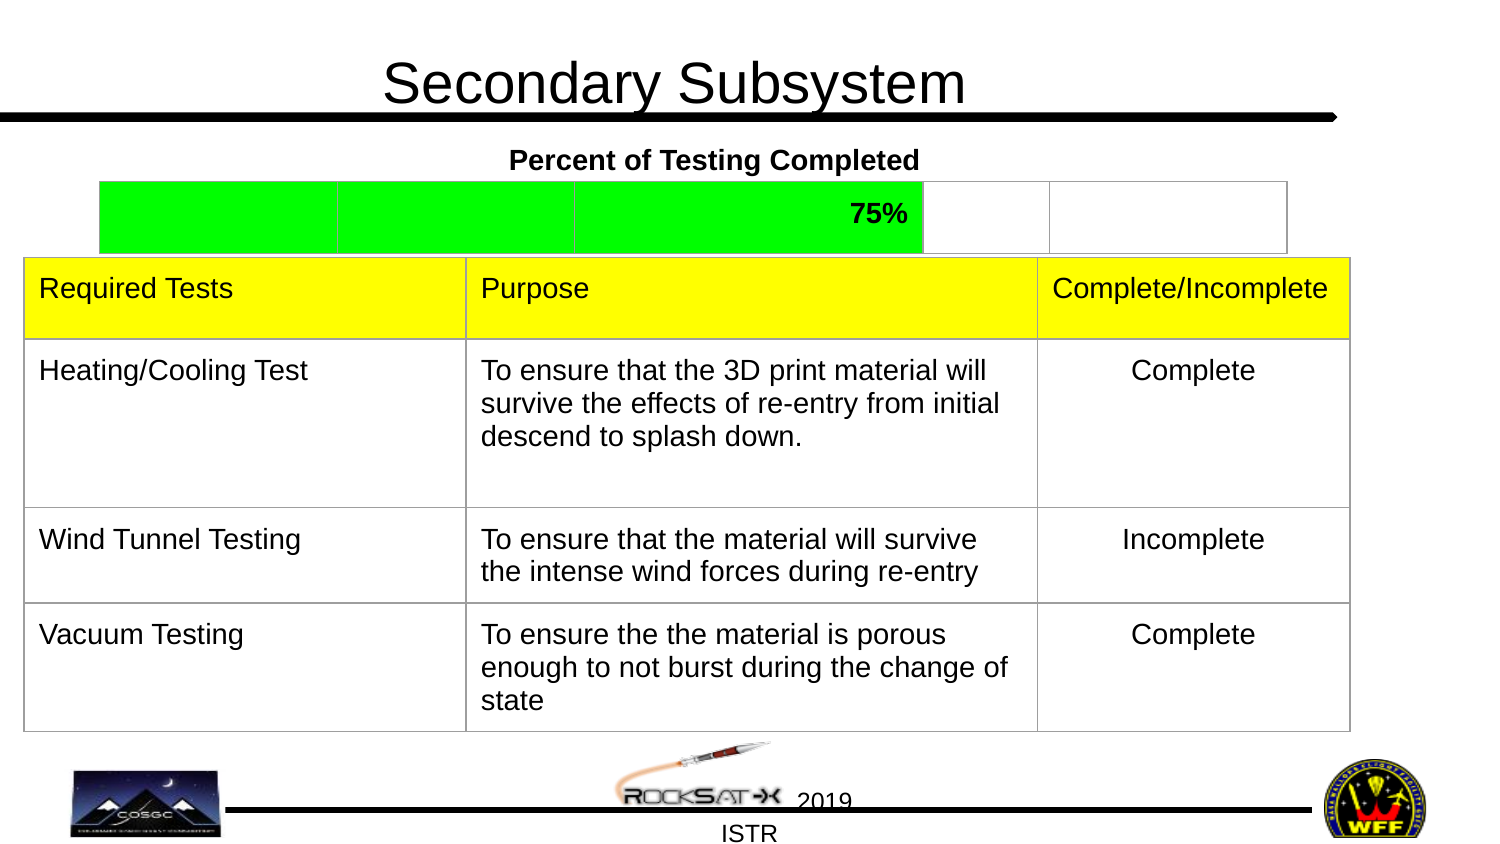

# Secondary Subsystem
Percent of Testing Completed
|  |  | 75% |  |  |
| --- | --- | --- | --- | --- |
| Required Tests | Purpose | Complete/Incomplete |
| --- | --- | --- |
| Heating/Cooling Test | To ensure that the 3D print material will survive the effects of re-entry from initial descend to splash down. | Complete |
| Wind Tunnel Testing | To ensure that the material will survive the intense wind forces during re-entry | Incomplete |
| Vacuum Testing | To ensure the the material is porous enough to not burst during the change of state | Complete |